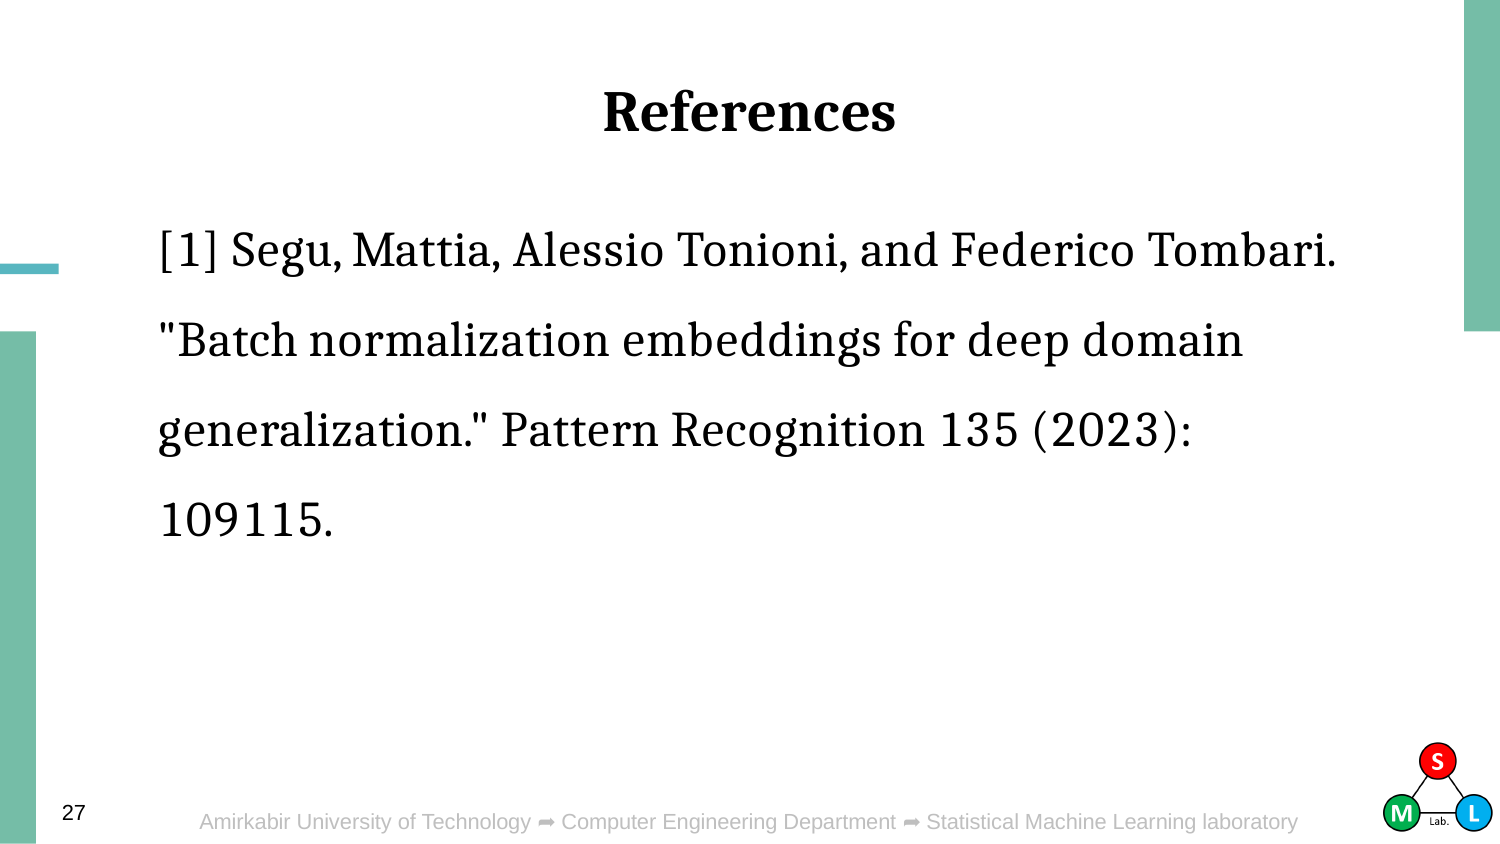

# References
[1] Segu, Mattia, Alessio Tonioni, and Federico Tombari. "Batch normalization embeddings for deep domain generalization." Pattern Recognition 135 (2023): 109115.